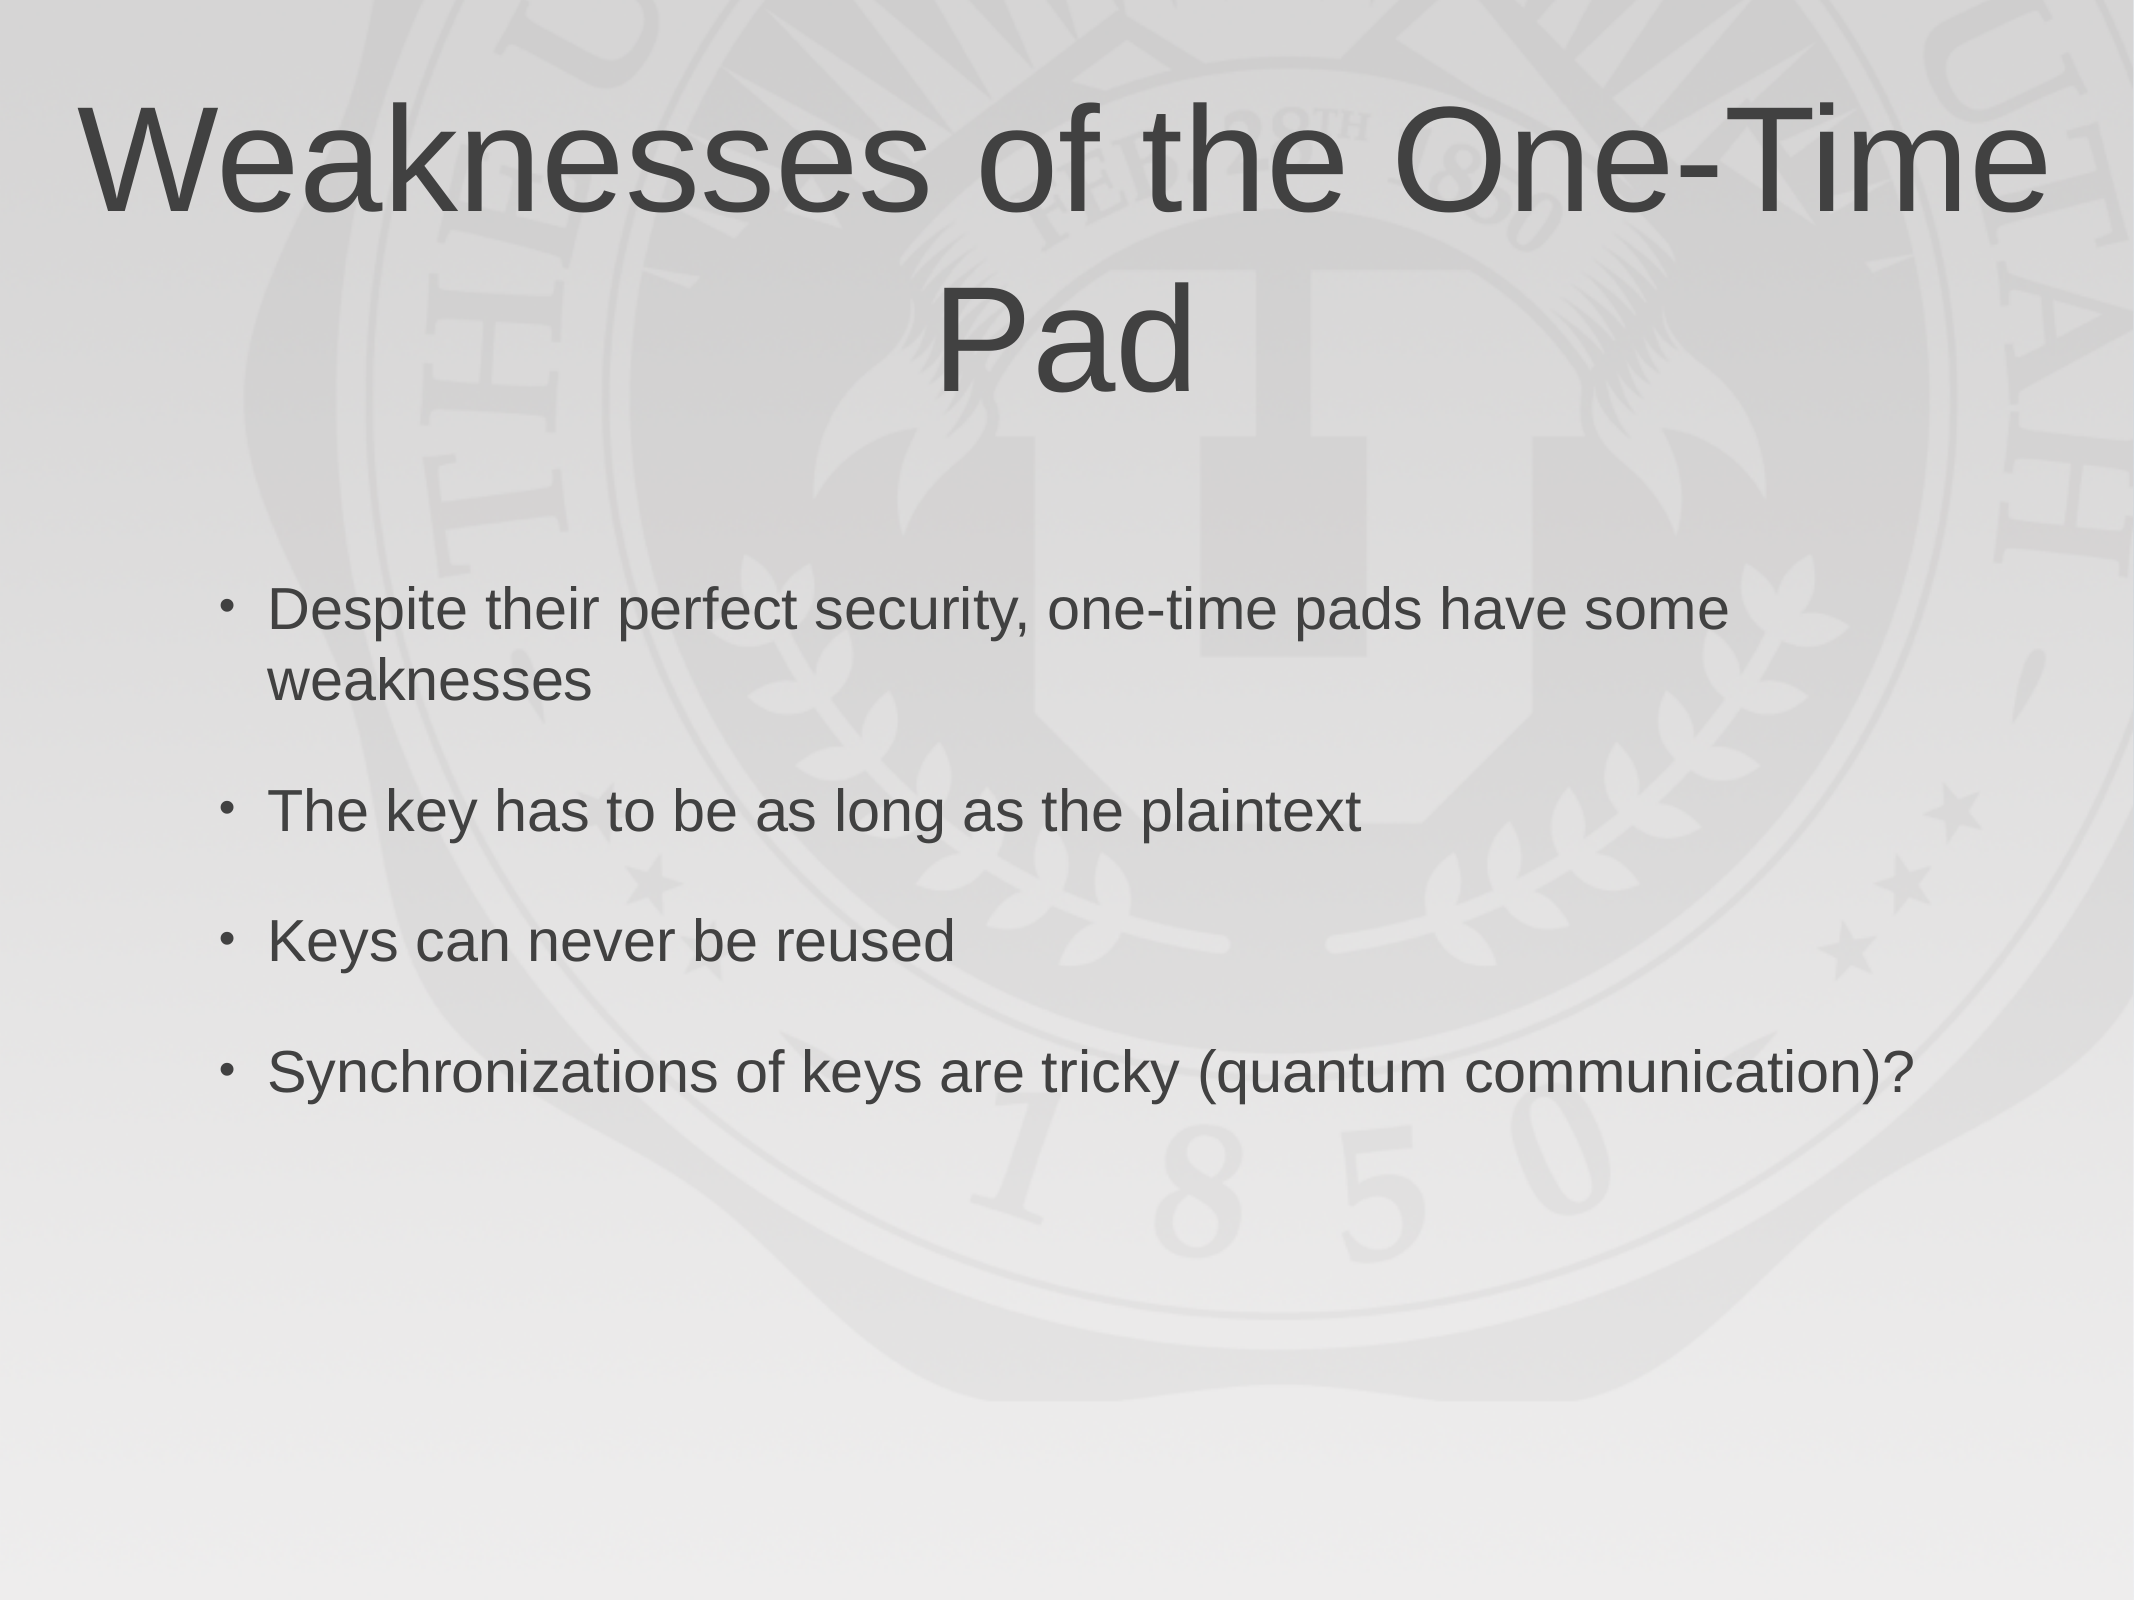

# Weaknesses of the One-Time Pad
Despite their perfect security, one-time pads have some weaknesses
The key has to be as long as the plaintext
Keys can never be reused
Synchronizations of keys are tricky (quantum communication)?